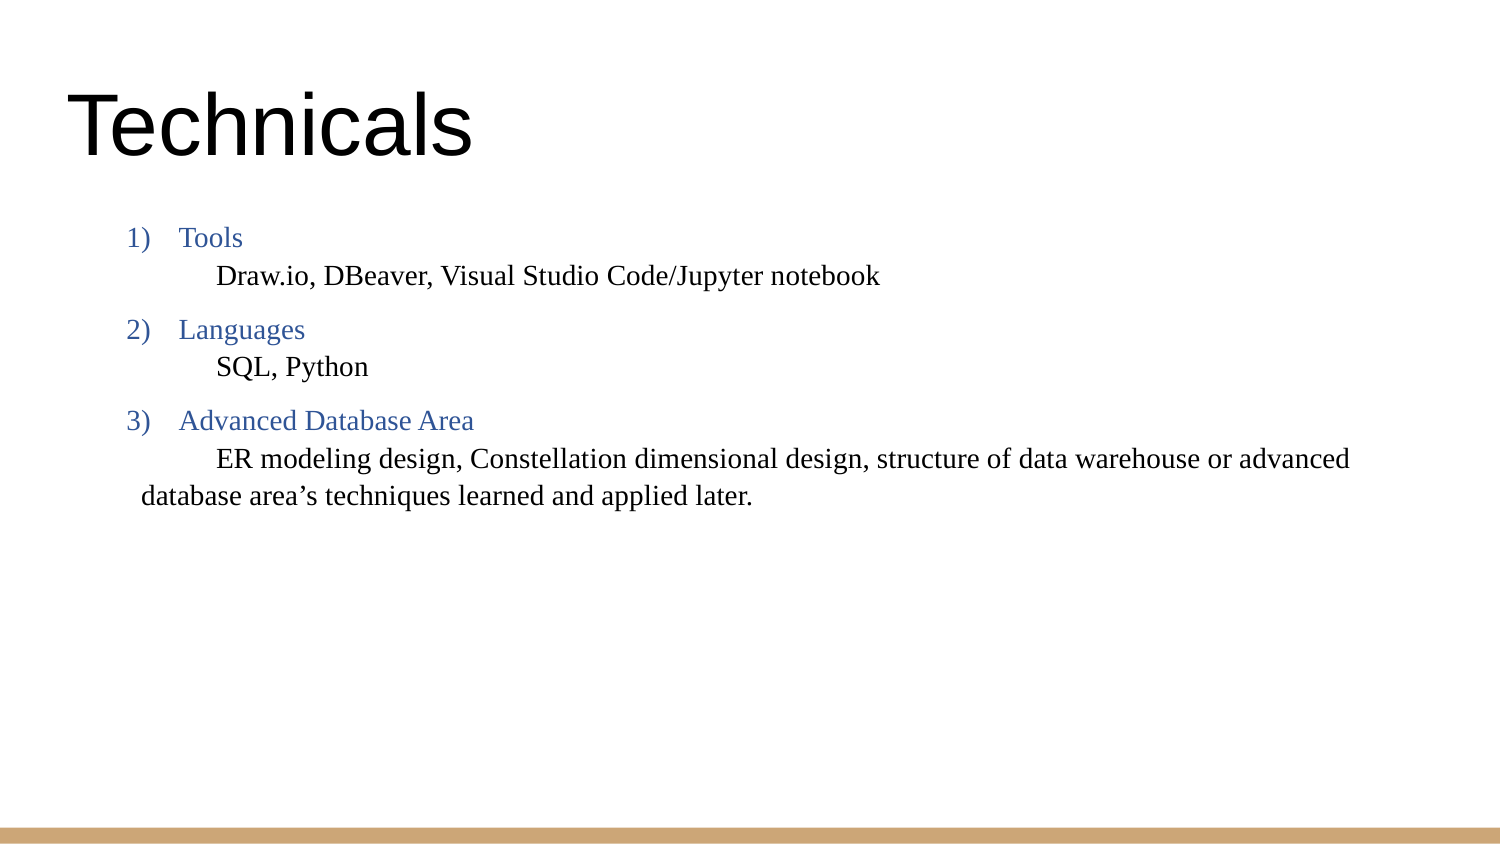

# Technicals
Tools
Draw.io, DBeaver, Visual Studio Code/Jupyter notebook
Languages
SQL, Python
Advanced Database Area
ER modeling design, Constellation dimensional design, structure of data warehouse or advanced database area’s techniques learned and applied later.